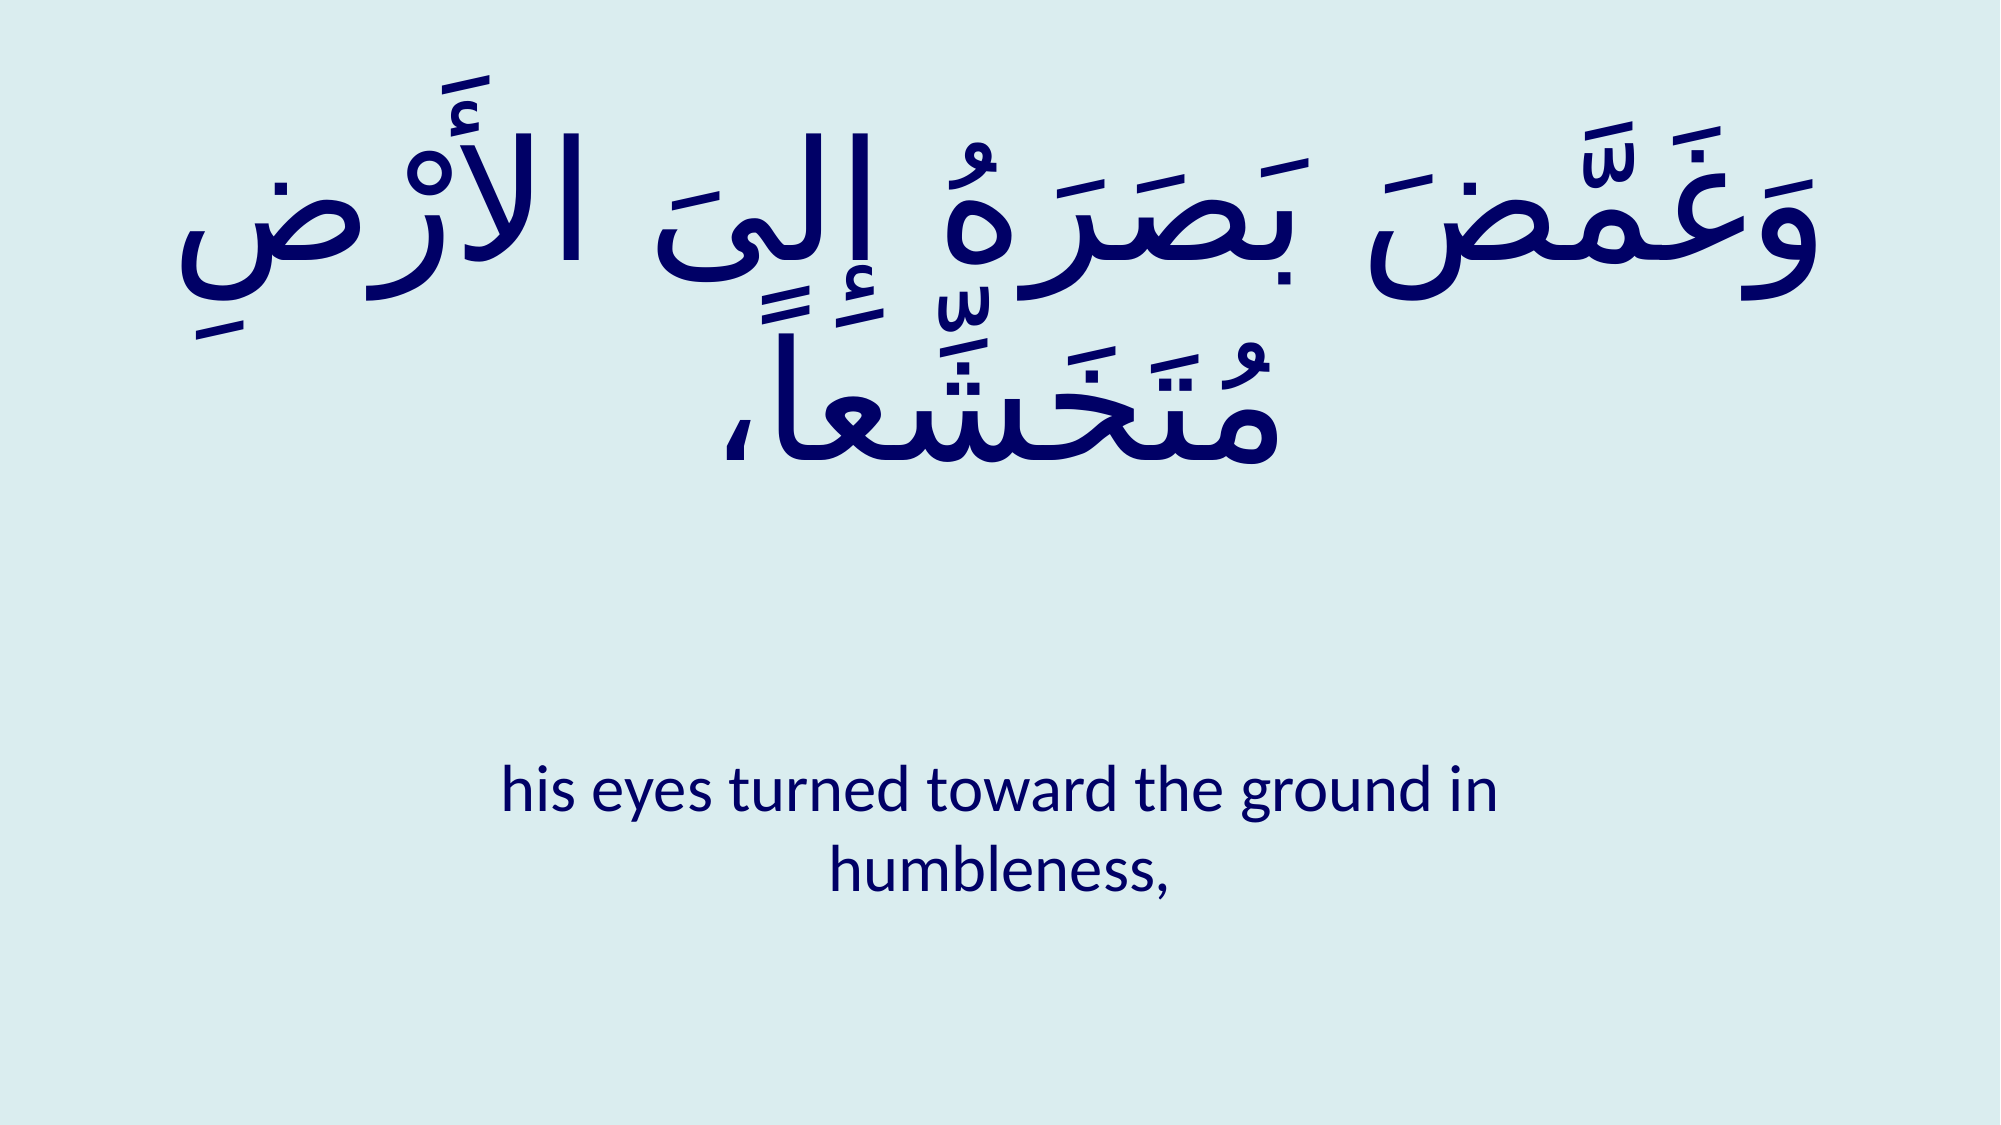

# وَغَمَّضَ بَصَرَهُ إِلىَ الأَرْضِ مُتَخَشِّعاً،
his eyes turned toward the ground in humbleness,